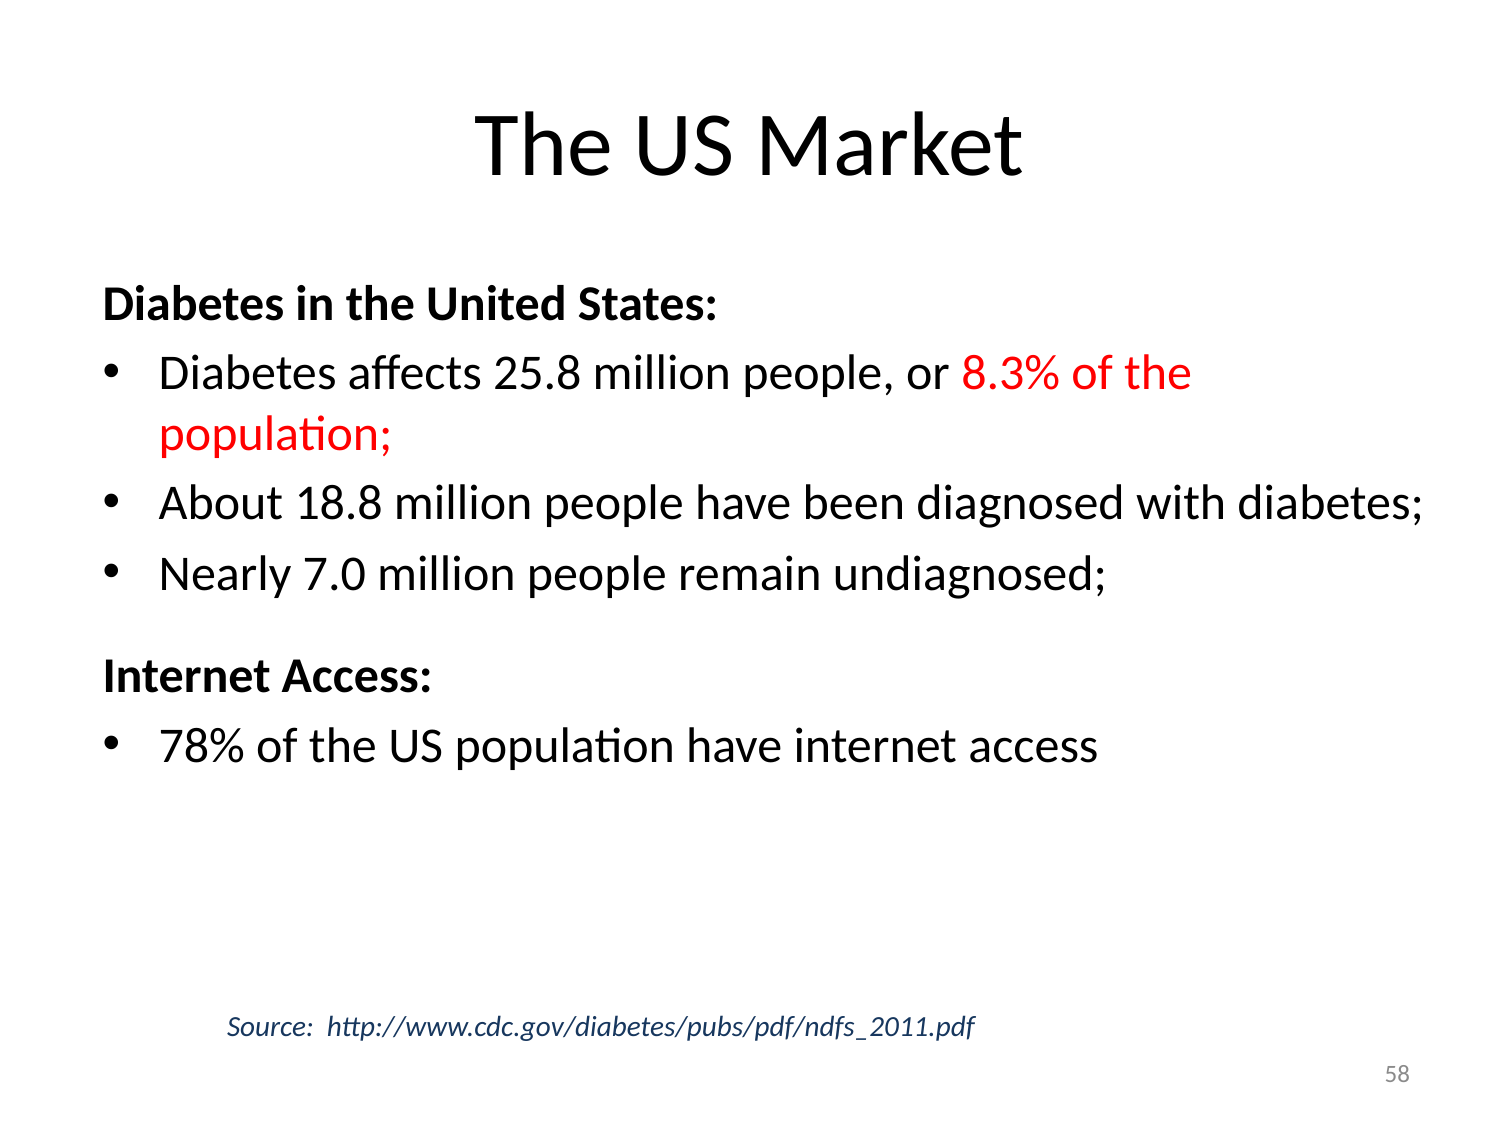

# The US Market
Diabetes in the United States:
Diabetes affects 25.8 million people, or 8.3% of the population;
About 18.8 million people have been diagnosed with diabetes;
Nearly 7.0 million people remain undiagnosed;

Internet Access:
78% of the US population have internet access
Source:  http://www.cdc.gov/diabetes/pubs/pdf/ndfs_2011.pdf
58